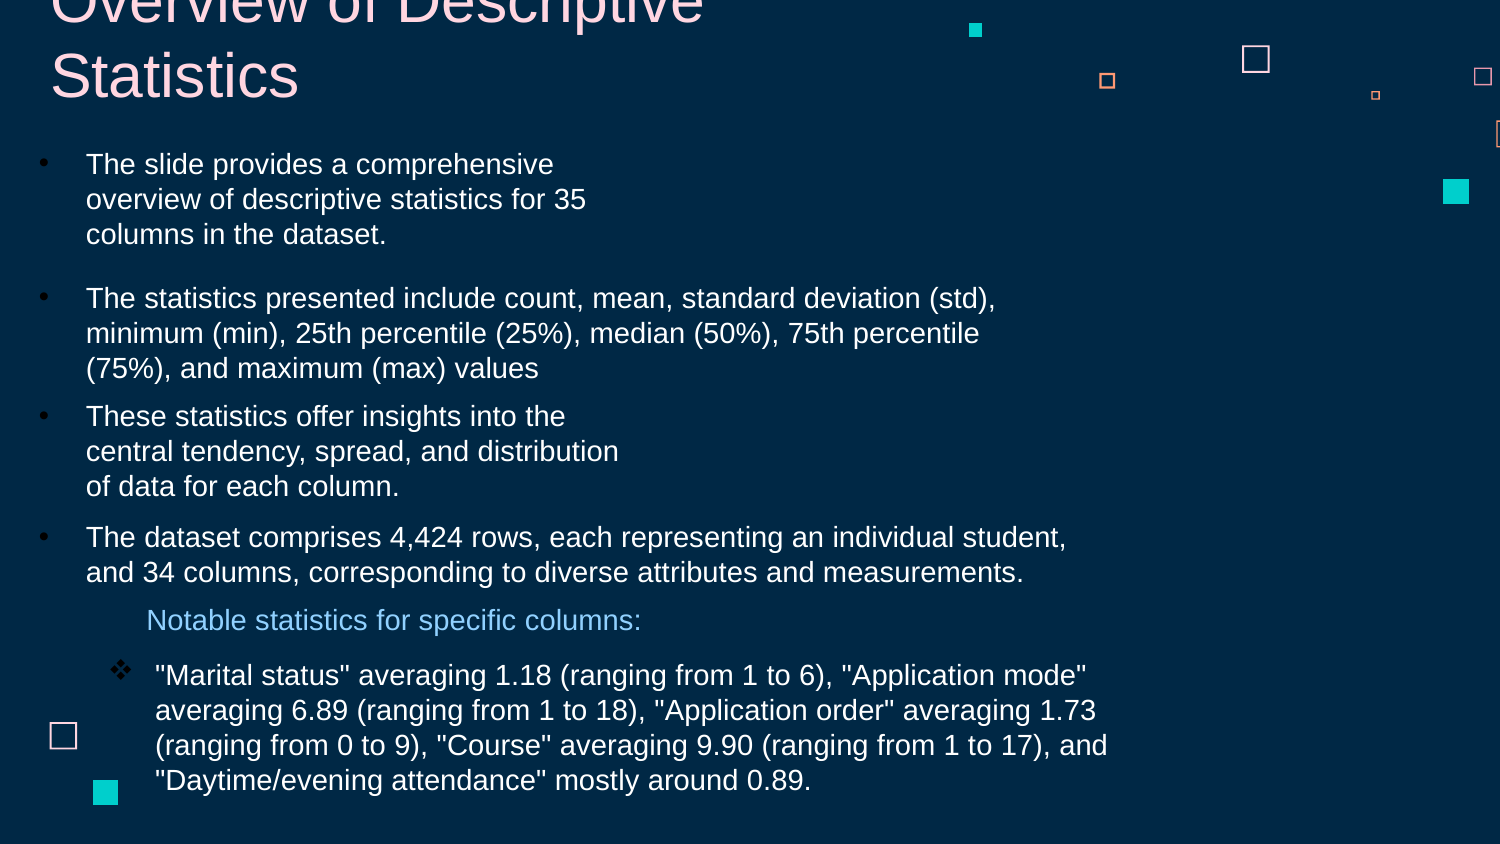

# Overview of Descriptive Statistics
The slide provides a comprehensive overview of descriptive statistics for 35 columns in the dataset.
The statistics presented include count, mean, standard deviation (std), minimum (min), 25th percentile (25%), median (50%), 75th percentile (75%), and maximum (max) values
These statistics offer insights into the central tendency, spread, and distribution of data for each column.
The dataset comprises 4,424 rows, each representing an individual student, and 34 columns, corresponding to diverse attributes and measurements.
Notable statistics for specific columns:
"Marital status" averaging 1.18 (ranging from 1 to 6), "Application mode" averaging 6.89 (ranging from 1 to 18), "Application order" averaging 1.73 (ranging from 0 to 9), "Course" averaging 9.90 (ranging from 1 to 17), and "Daytime/evening attendance" mostly around 0.89.